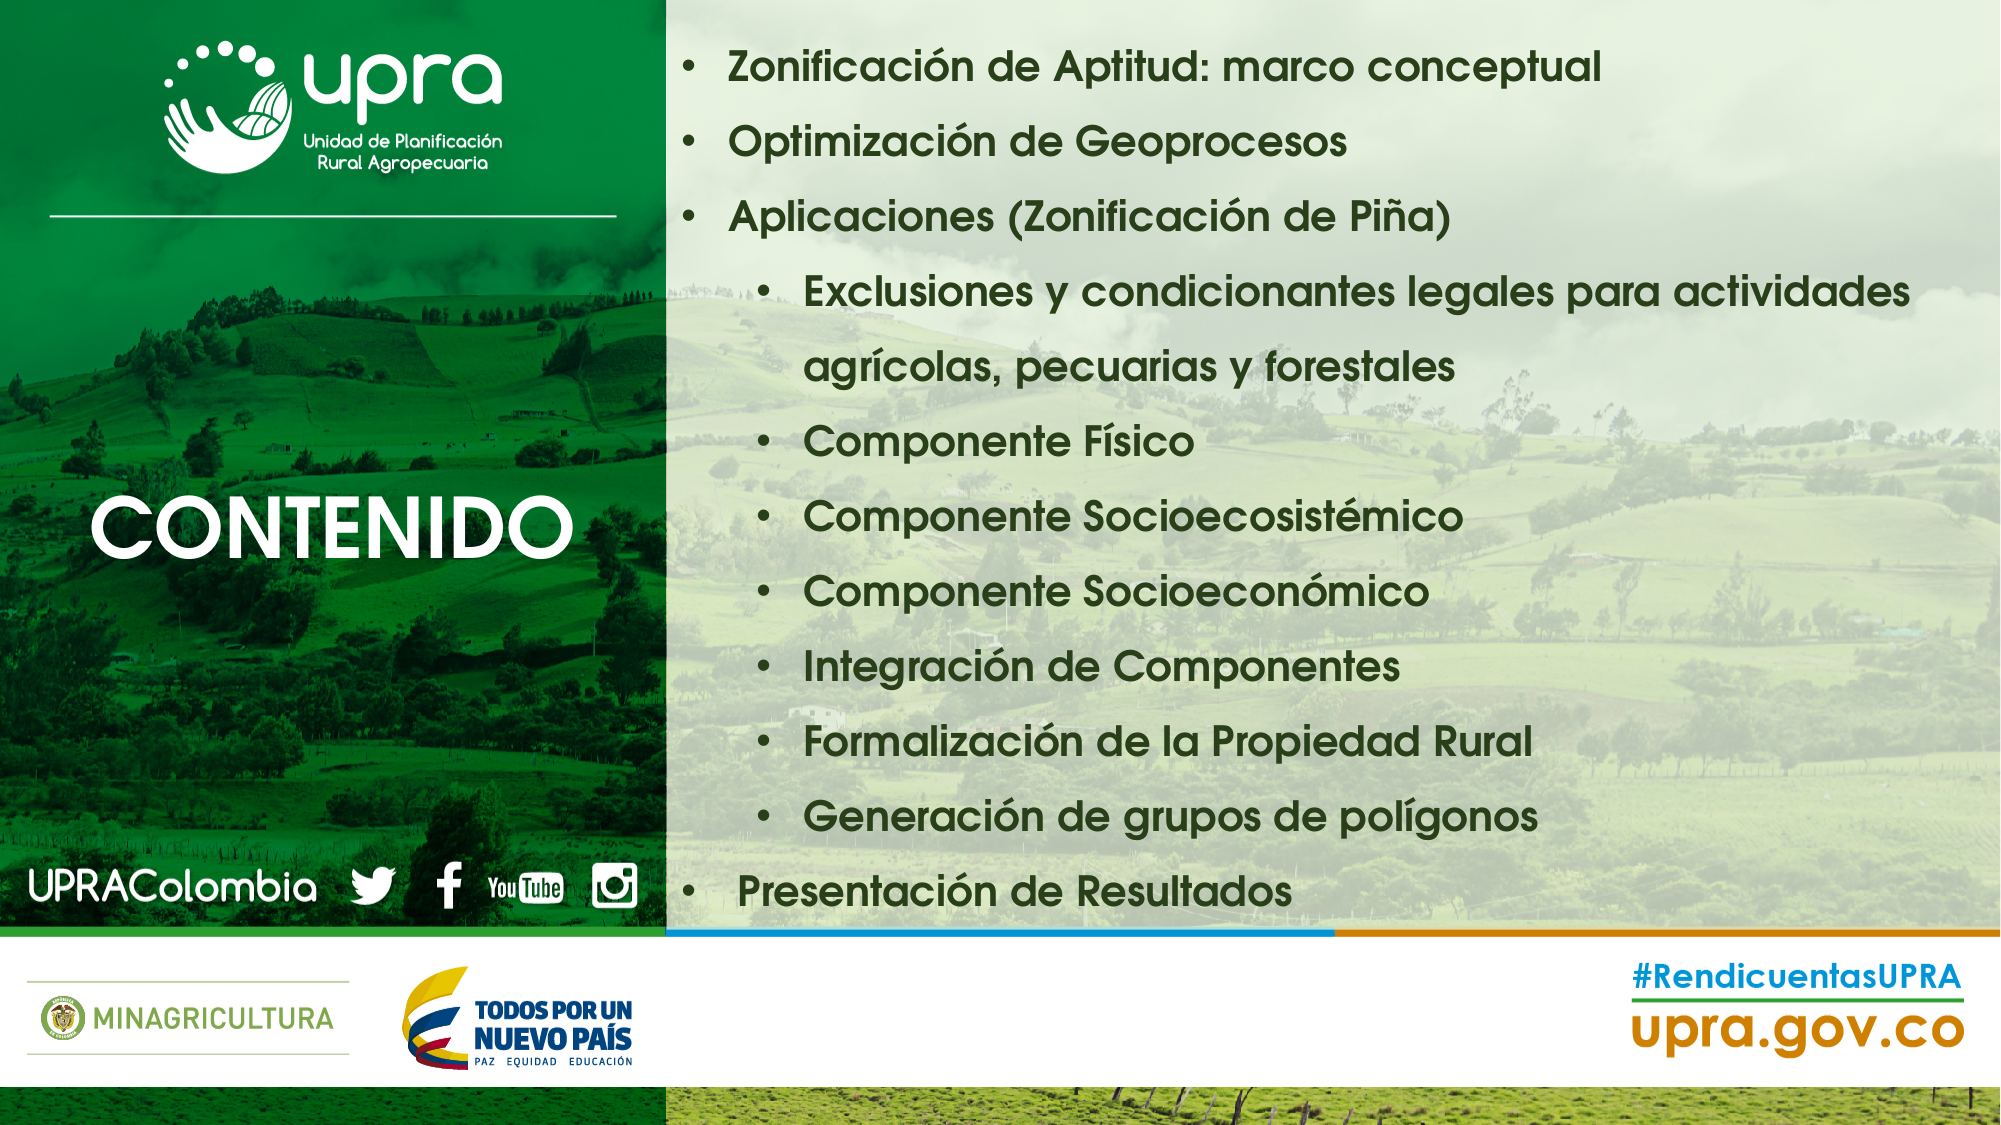

Zonificación de Aptitud: marco conceptual
Optimización de Geoprocesos
Aplicaciones (Zonificación de Piña)
Exclusiones y condicionantes legales para actividades agrícolas, pecuarias y forestales
Componente Físico
Componente Socioecosistémico
Componente Socioeconómico
Integración de Componentes
Formalización de la Propiedad Rural
Generación de grupos de polígonos
Presentación de Resultados
CONTENIDO